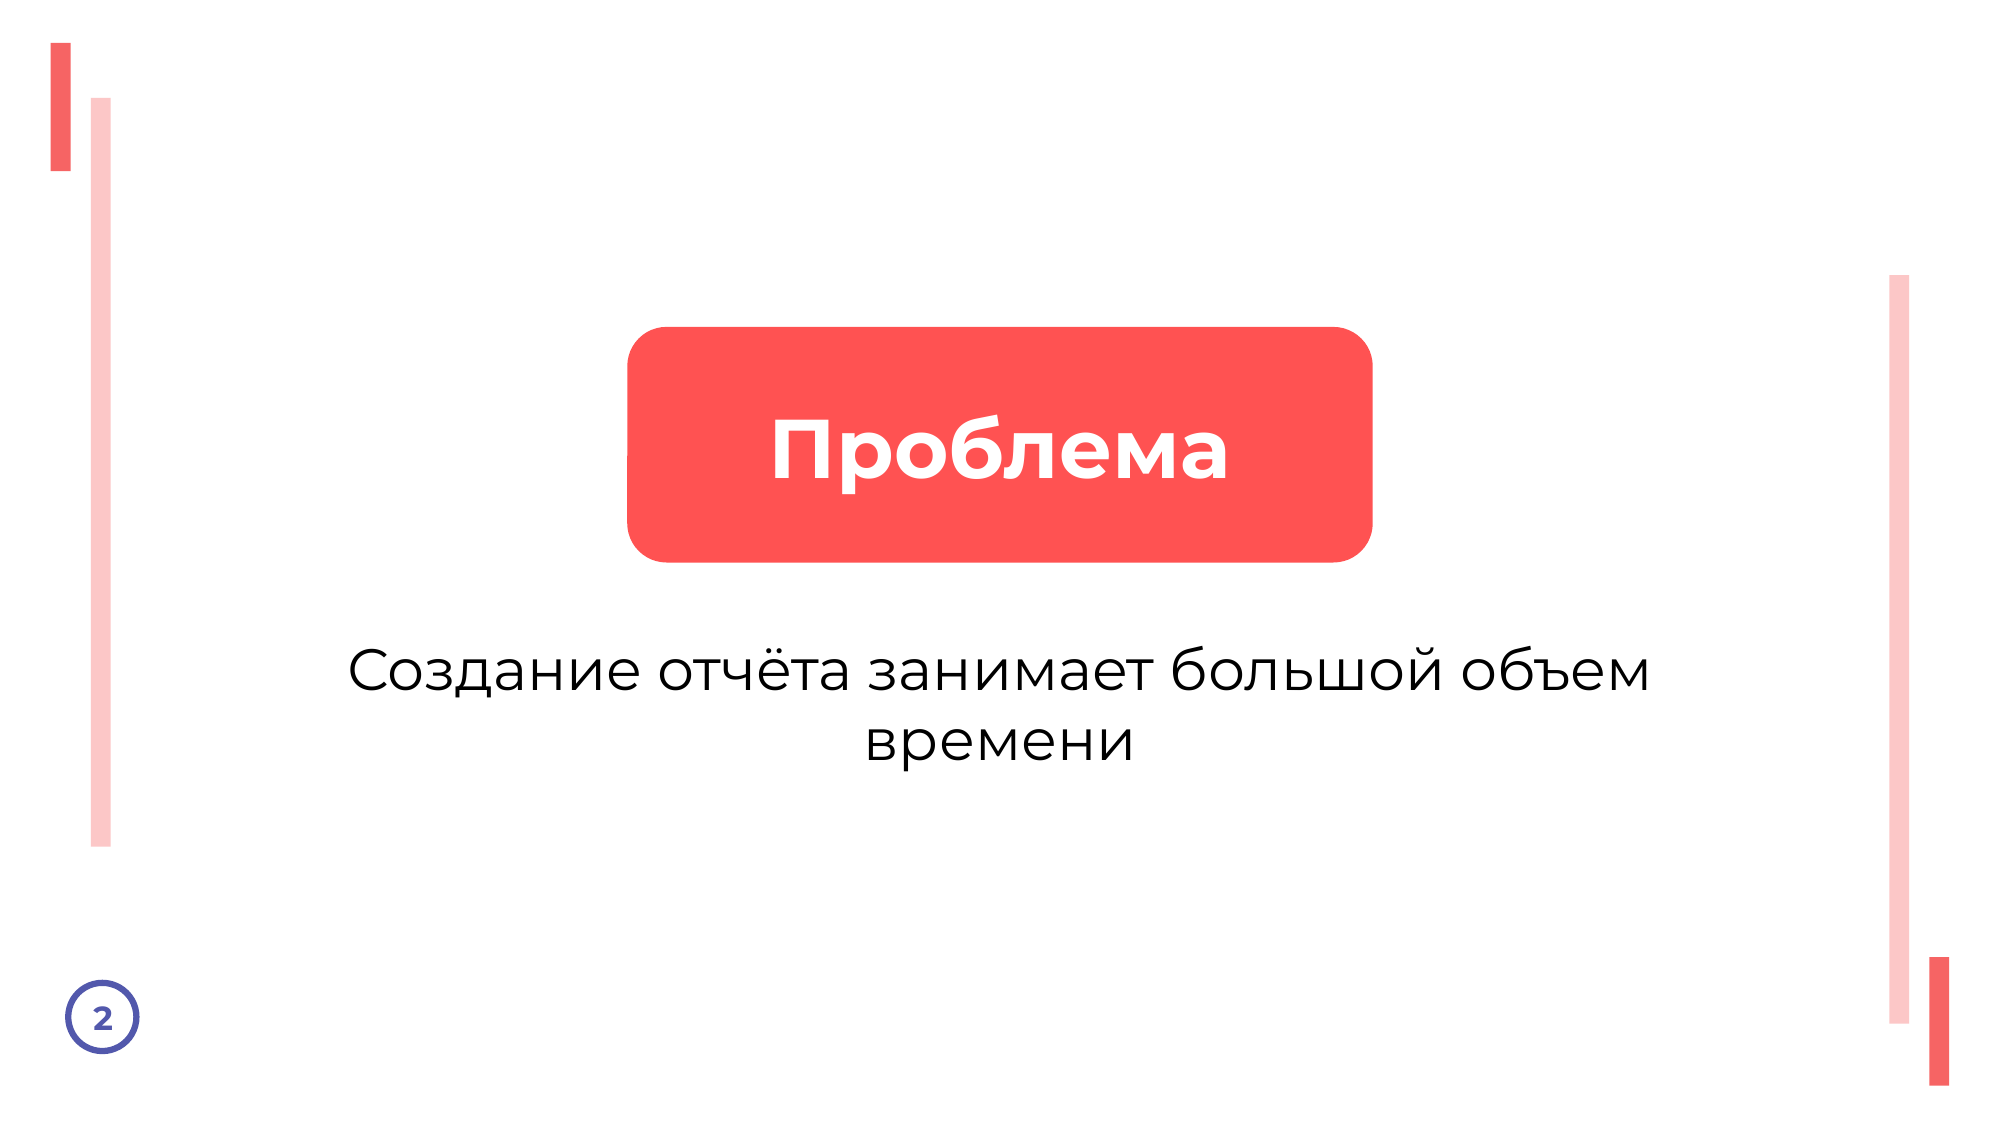

Проблема

Создание отчёта занимает большой объем времени

2